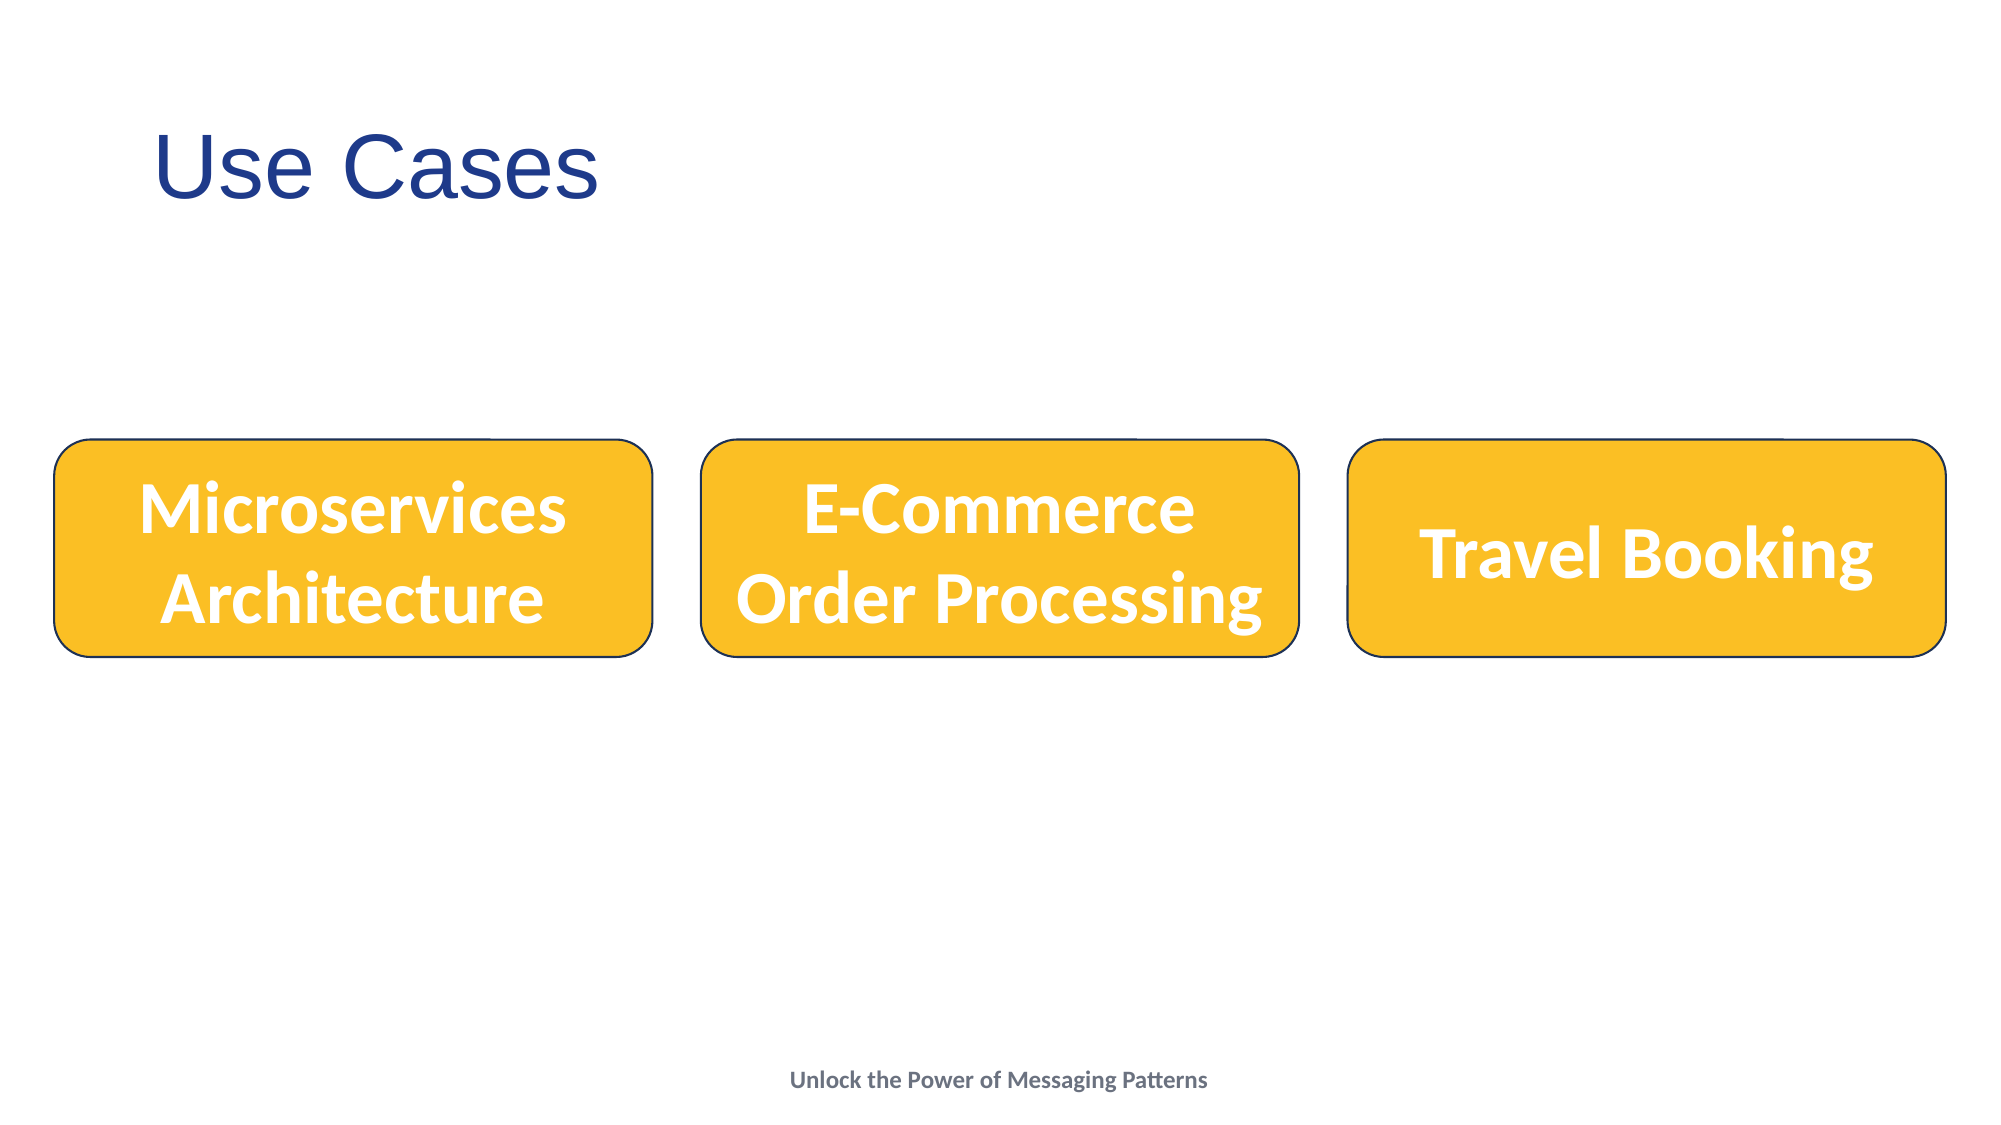

# Use Cases
Travel Booking
Microservices Architecture
E-Commerce Order Processing